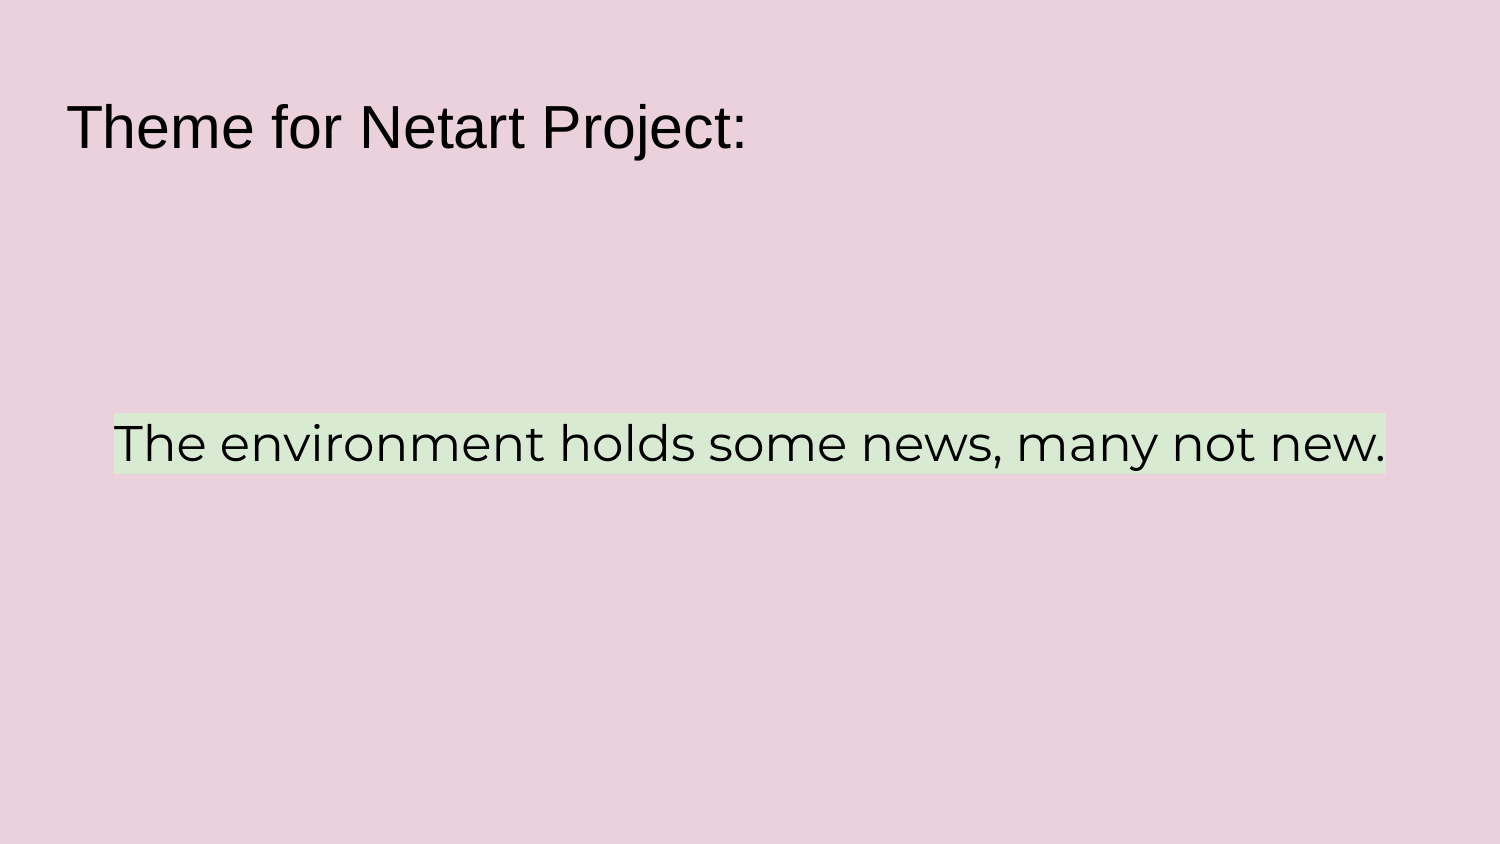

# Theme for Netart Project:

The environment holds some news, many not new.